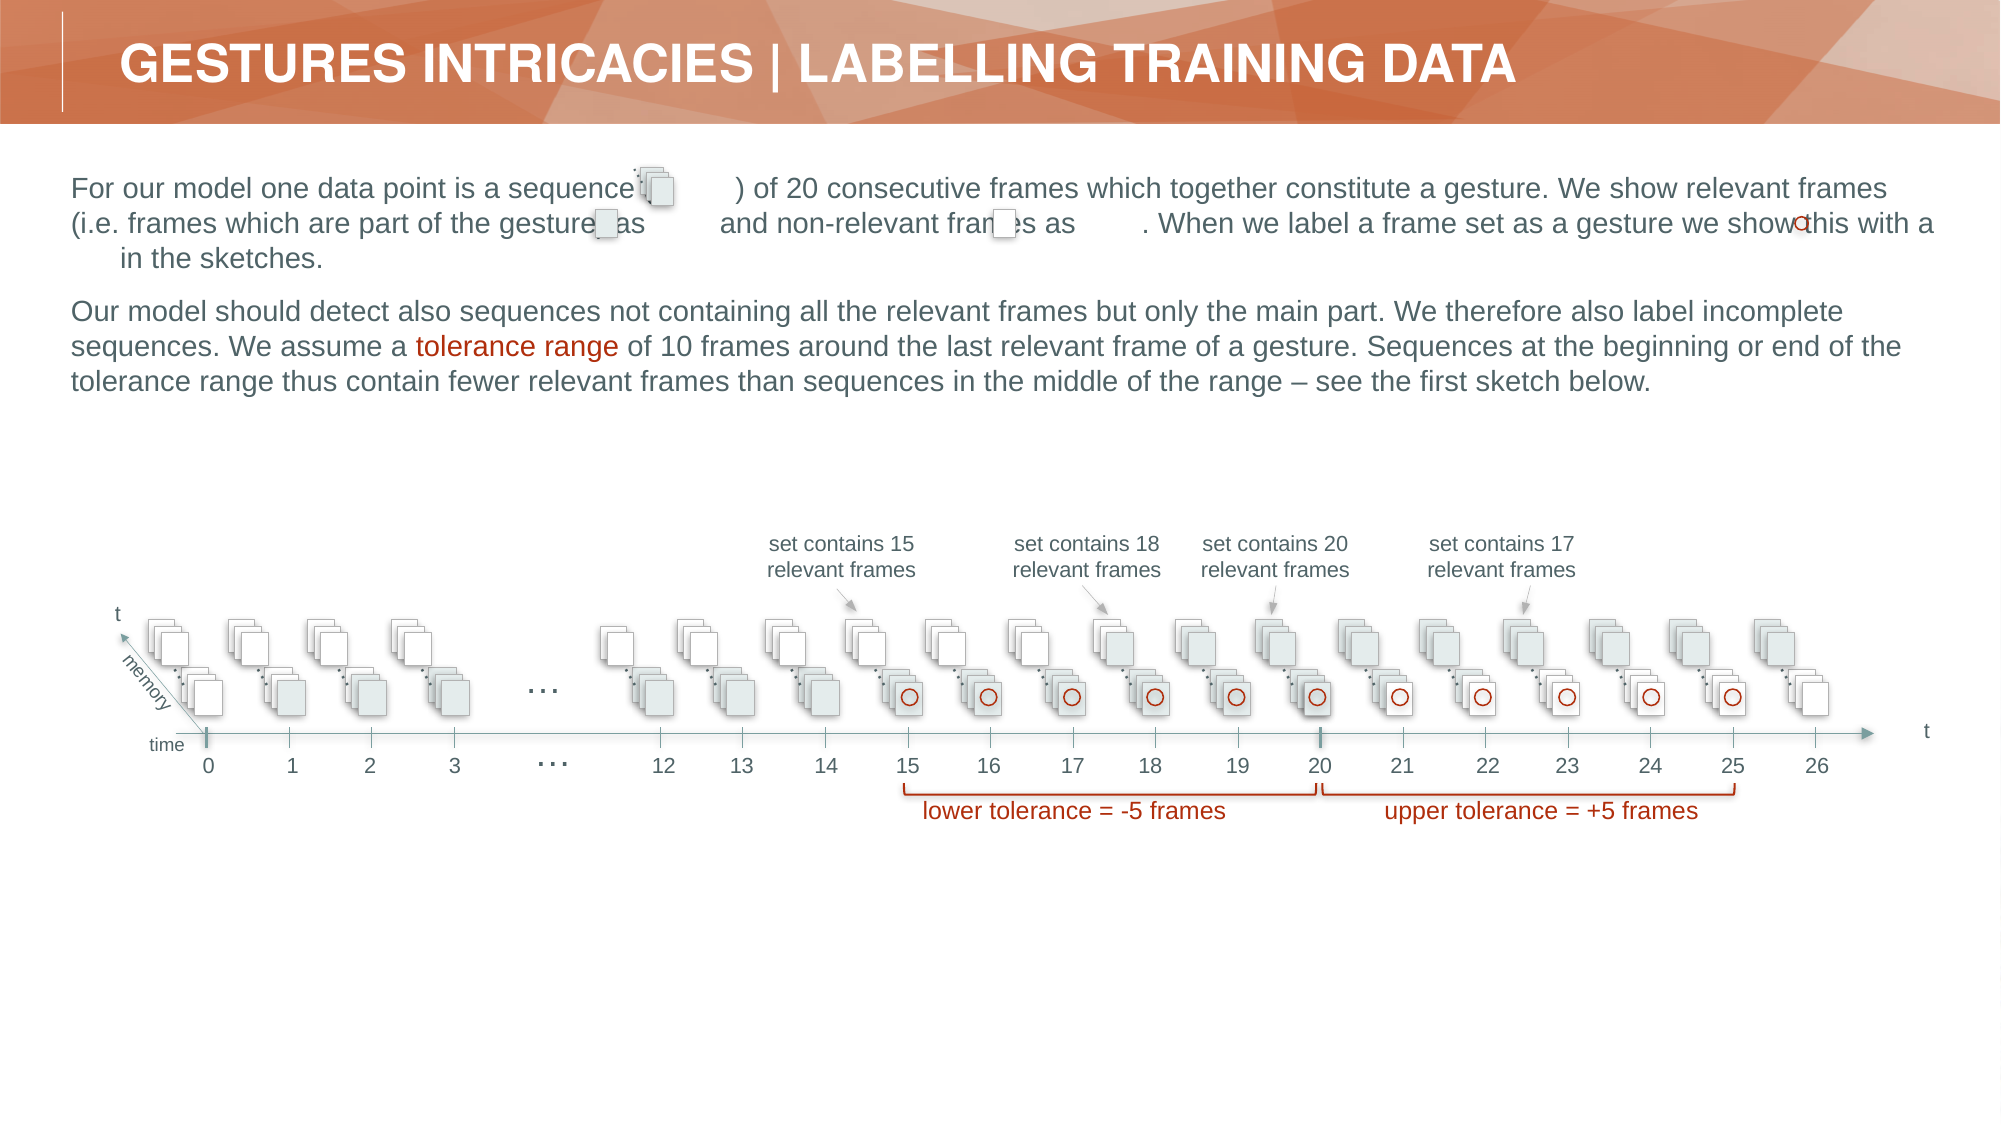

# Gestures Intricacies | Labelling Training Data
…

For our model one data point is a sequence (          ) of 20 consecutive frames which together constitute a gesture. We show relevant frames (i.e. frames which are part of the gesture) as         and non-relevant frames as        . When we label a frame set as a gesture we show this with a       in the sketches.

Our model should detect also sequences not containing all the relevant frames but only the main part. We therefore also label incomplete sequences. We assume a tolerance range of 10 frames around the last relevant frame of a gesture. Sequences at the beginning or end of the tolerance range thus contain fewer relevant frames than sequences in the middle of the range – see the first sketch below.

set contains 15 relevant frames
set contains 18 relevant frames
set contains 20 relevant frames
set contains 17 relevant frames

t

…
…
…
…
…
…
…
…
…
…
…
…
…
…
…
…
…
…
…
…

memory

t
…
time
0
1
2
3
12
13
14
15
16
17
18
19
20
21
22
23
24
25
26
lower tolerance = -5 frames
upper tolerance = +5 frames